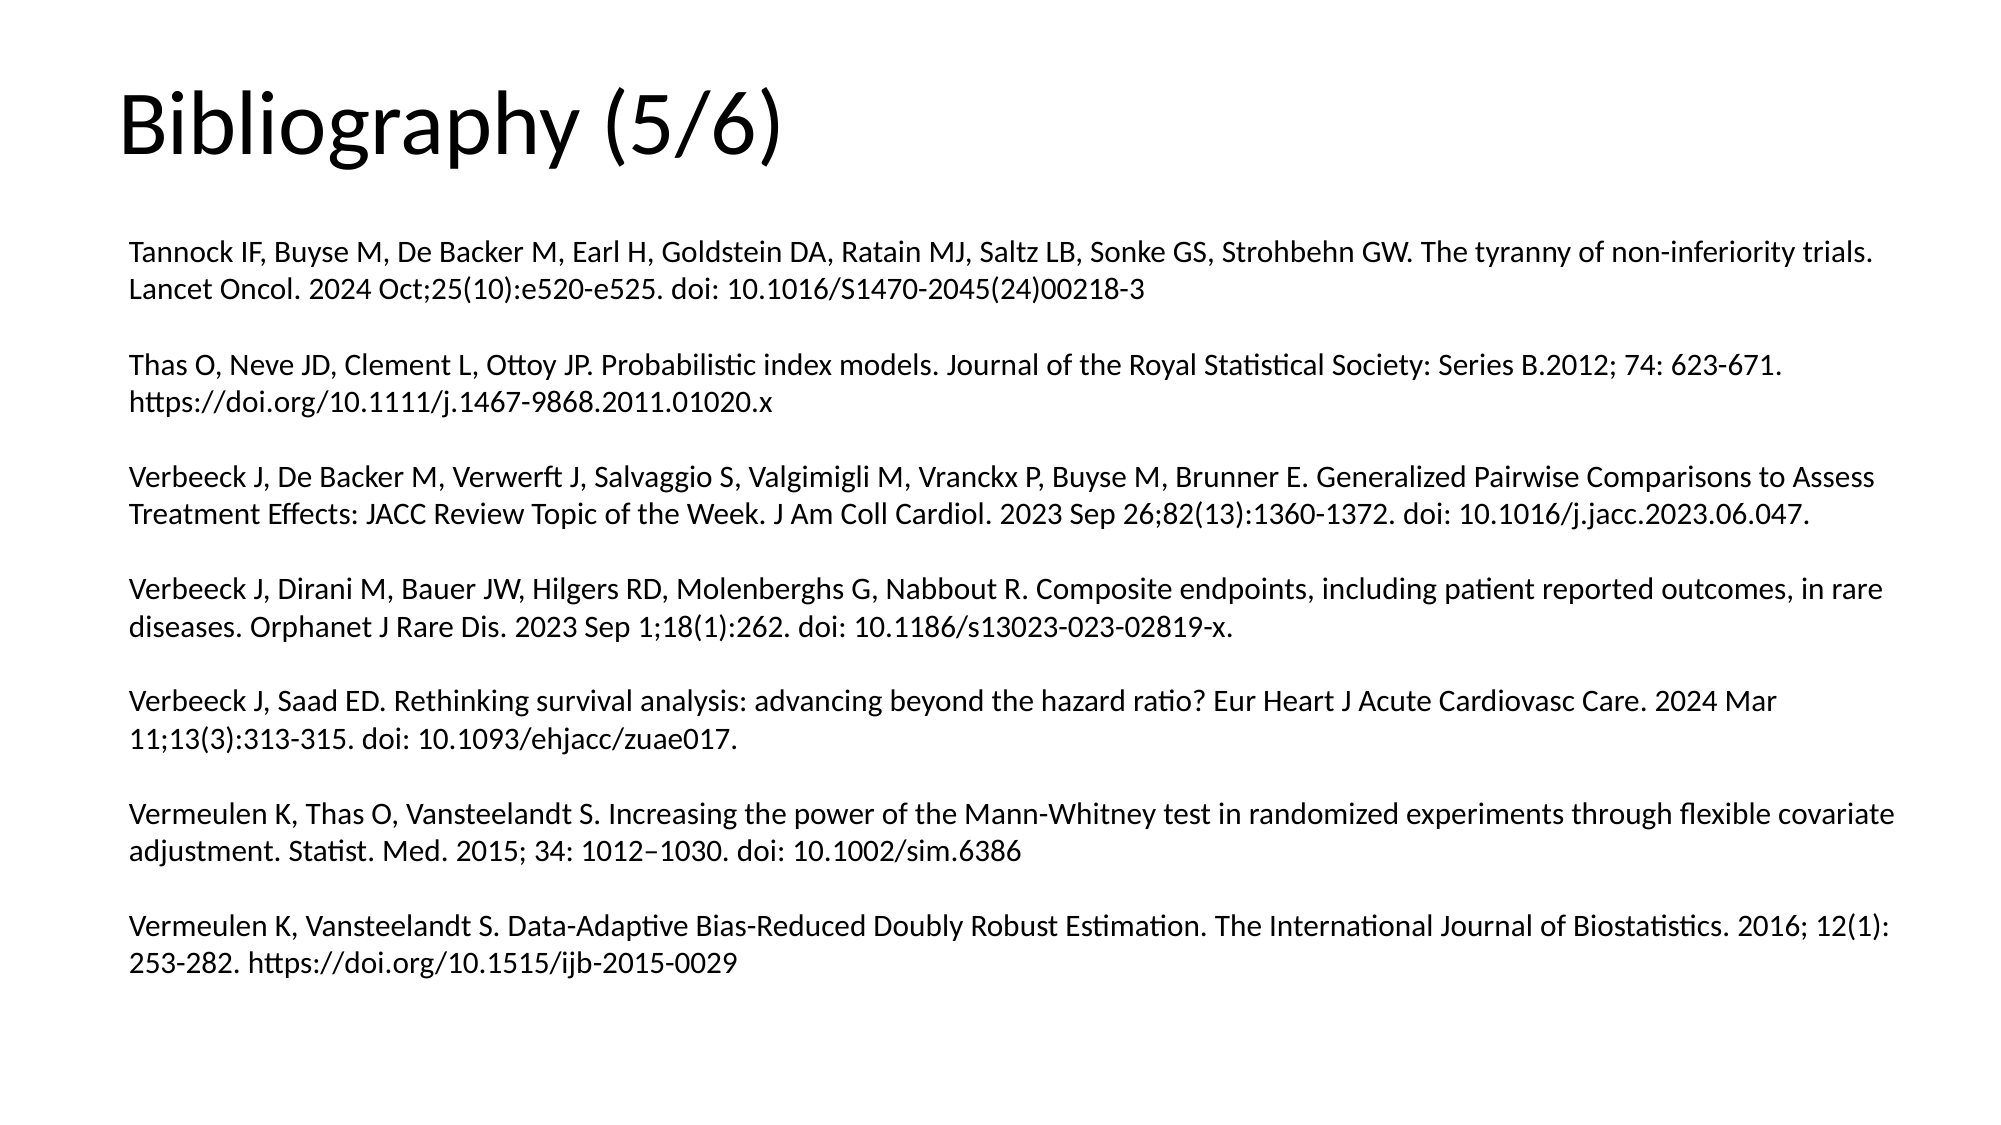

Bibliography (5/6)
Tannock IF, Buyse M, De Backer M, Earl H, Goldstein DA, Ratain MJ, Saltz LB, Sonke GS, Strohbehn GW. The tyranny of non-inferiority trials. Lancet Oncol. 2024 Oct;25(10):e520-e525. doi: 10.1016/S1470-2045(24)00218-3

Thas O, Neve JD, Clement L, Ottoy JP. Probabilistic index models. Journal of the Royal Statistical Society: Series B.2012; 74: 623-671. https://doi.org/10.1111/j.1467-9868.2011.01020.x

Verbeeck J, De Backer M, Verwerft J, Salvaggio S, Valgimigli M, Vranckx P, Buyse M, Brunner E. Generalized Pairwise Comparisons to Assess Treatment Effects: JACC Review Topic of the Week. J Am Coll Cardiol. 2023 Sep 26;82(13):1360-1372. doi: 10.1016/j.jacc.2023.06.047.

Verbeeck J, Dirani M, Bauer JW, Hilgers RD, Molenberghs G, Nabbout R. Composite endpoints, including patient reported outcomes, in rare diseases. Orphanet J Rare Dis. 2023 Sep 1;18(1):262. doi: 10.1186/s13023-023-02819-x.

Verbeeck J, Saad ED. Rethinking survival analysis: advancing beyond the hazard ratio? Eur Heart J Acute Cardiovasc Care. 2024 Mar 11;13(3):313-315. doi: 10.1093/ehjacc/zuae017.

Vermeulen K, Thas O, Vansteelandt S. Increasing the power of the Mann-Whitney test in randomized experiments through flexible covariate adjustment. Statist. Med. 2015; 34: 1012–1030. doi: 10.1002/sim.6386

Vermeulen K, Vansteelandt S. Data-Adaptive Bias-Reduced Doubly Robust Estimation. The International Journal of Biostatistics. 2016; 12(1): 253-282. https://doi.org/10.1515/ijb-2015-0029